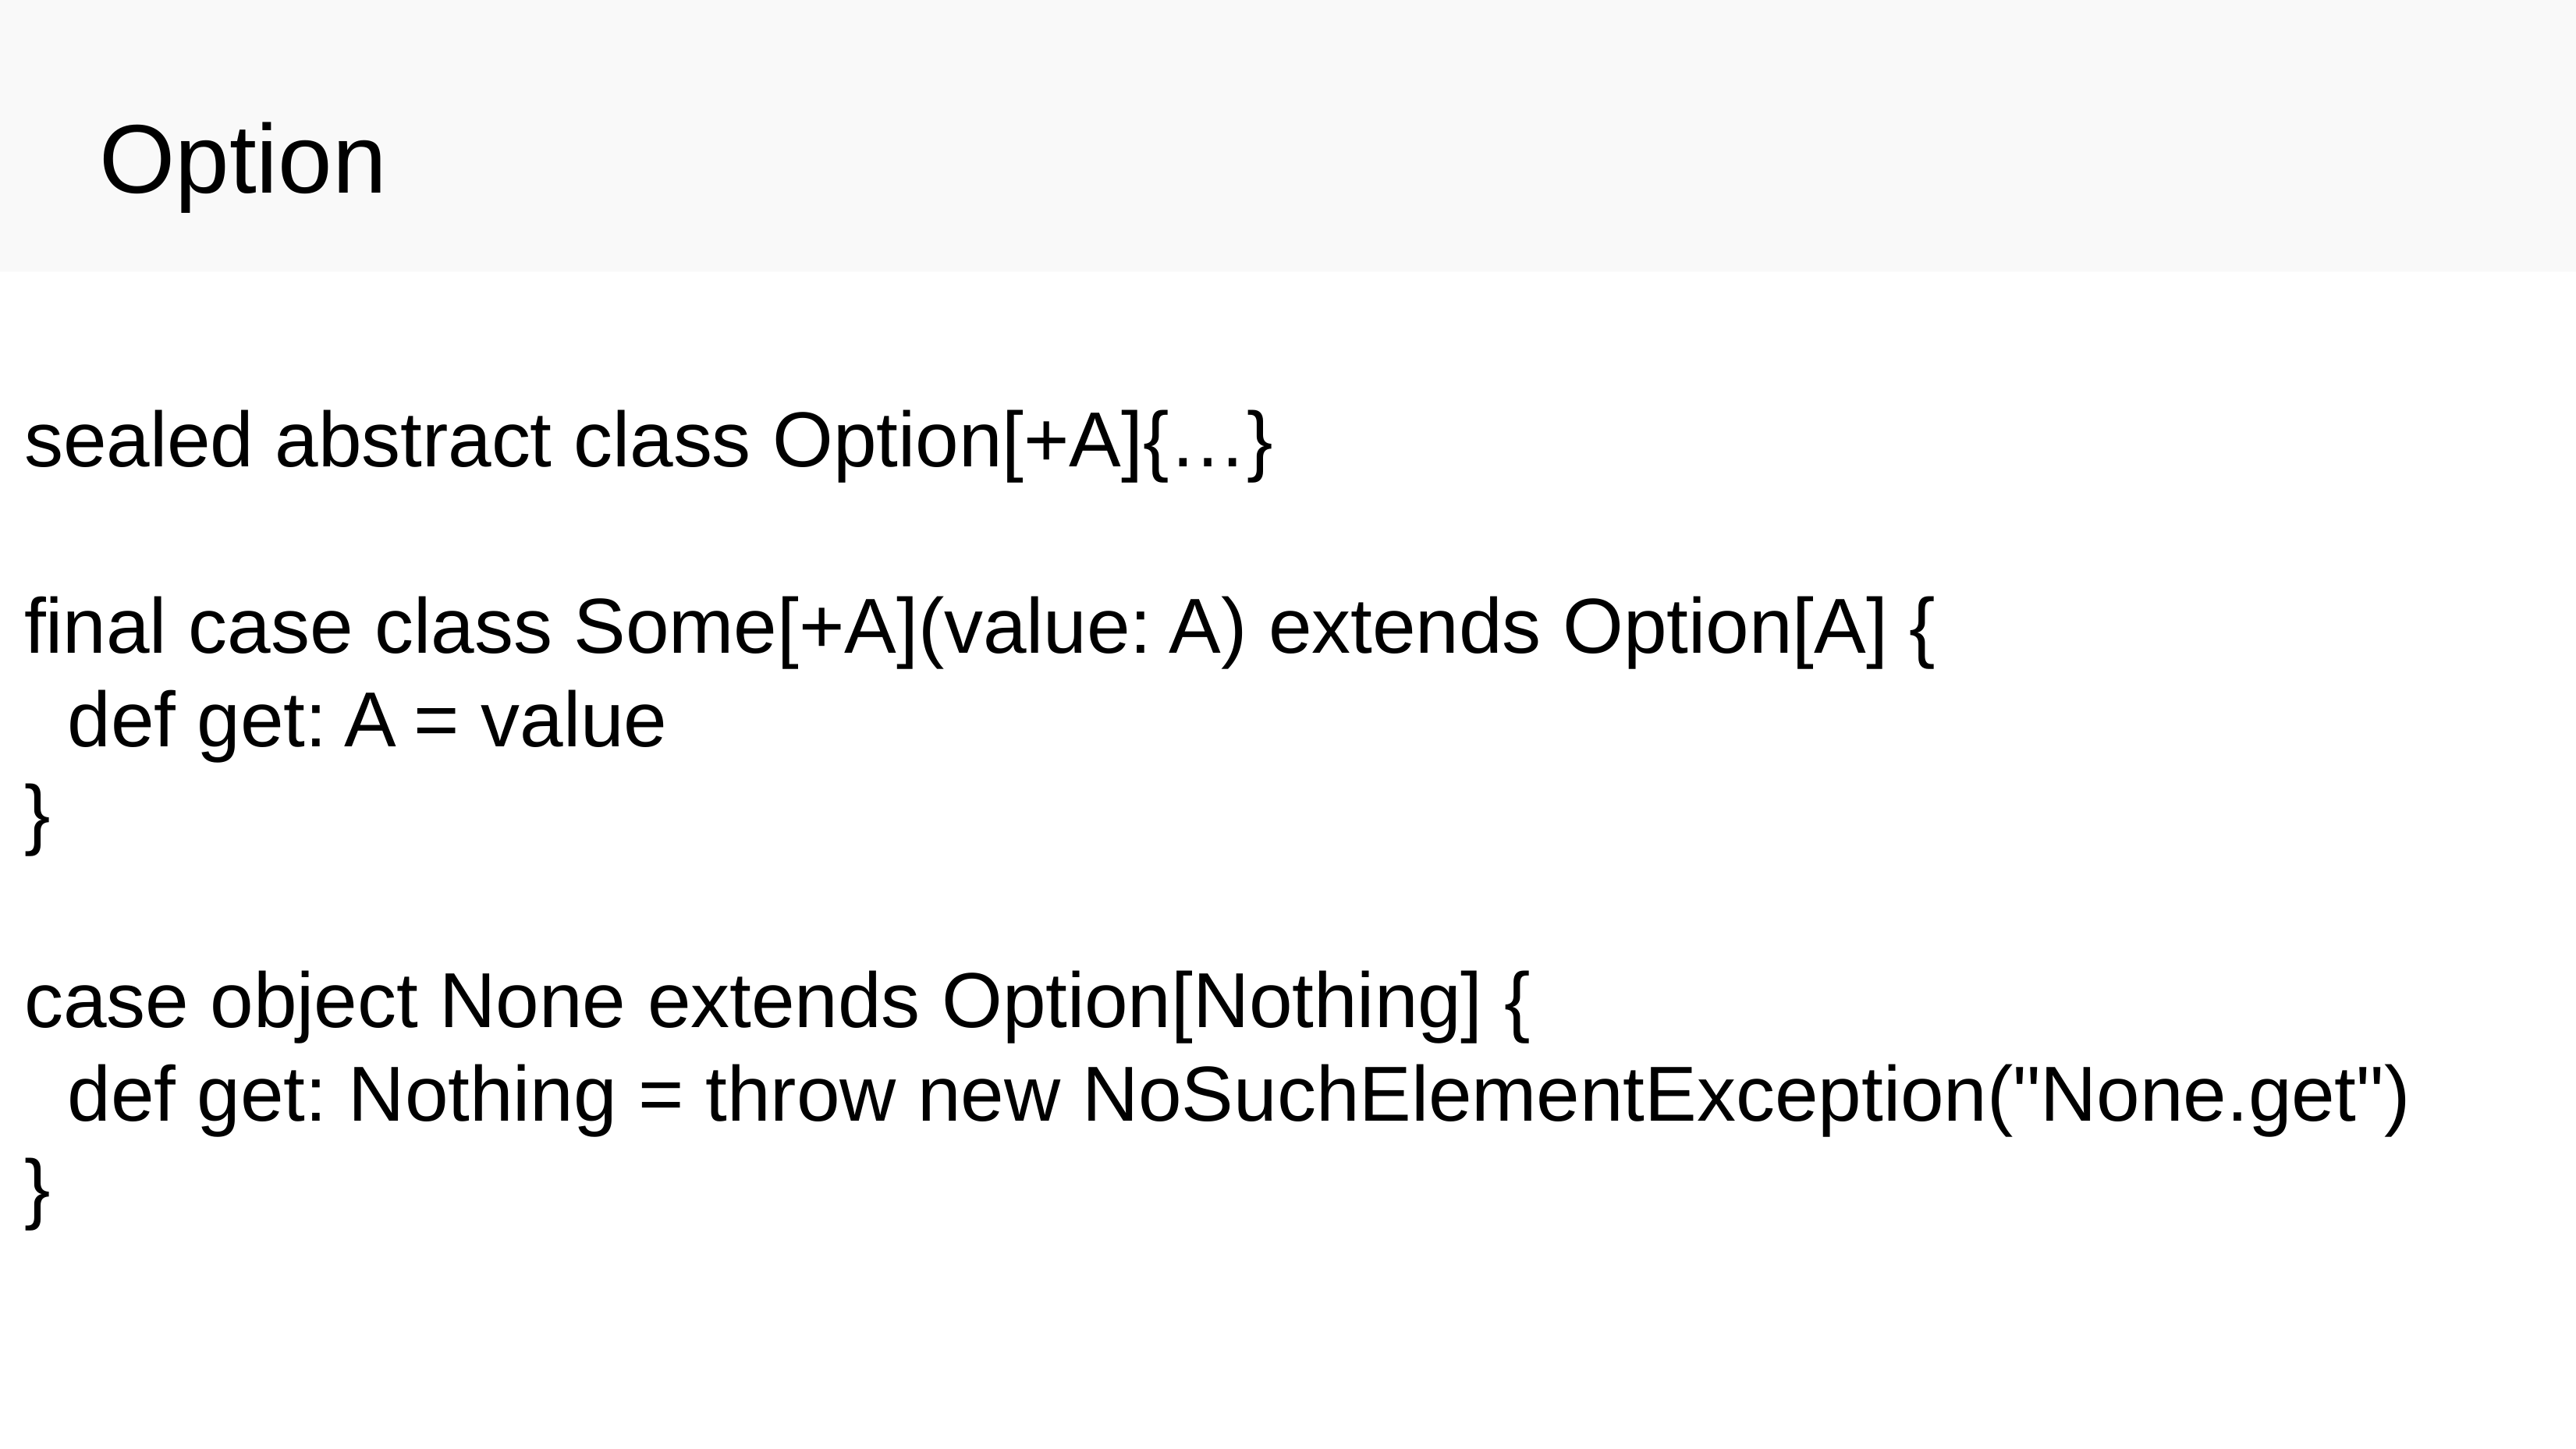

Option
sealed abstract class Option[+A]{…}
final case class Some[+A](value: A) extends Option[A] {
  def get: A = value
}
case object None extends Option[Nothing] {
  def get: Nothing = throw new NoSuchElementException("None.get")
}